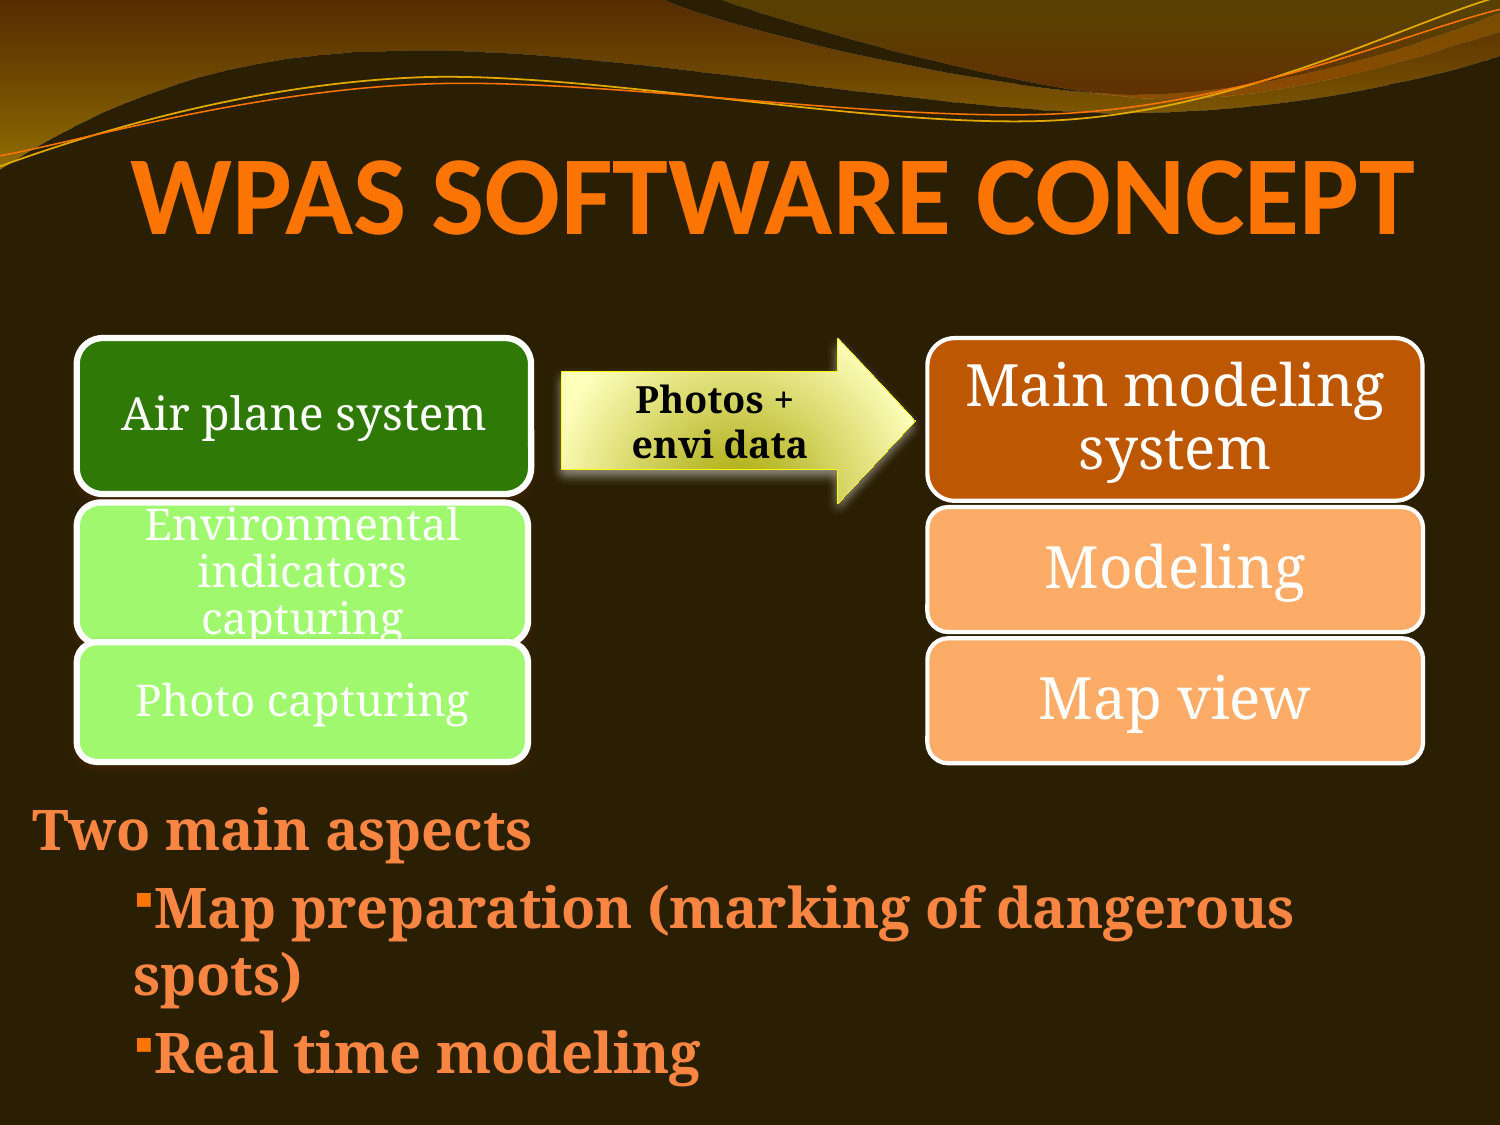

# WPAS software concept
Air plane system
Environmental indicators capturing
Photo capturing
Photos +
 envi data
Main modeling system
Modeling
Map view
Two main aspects
Map preparation (marking of dangerous spots)
Real time modeling